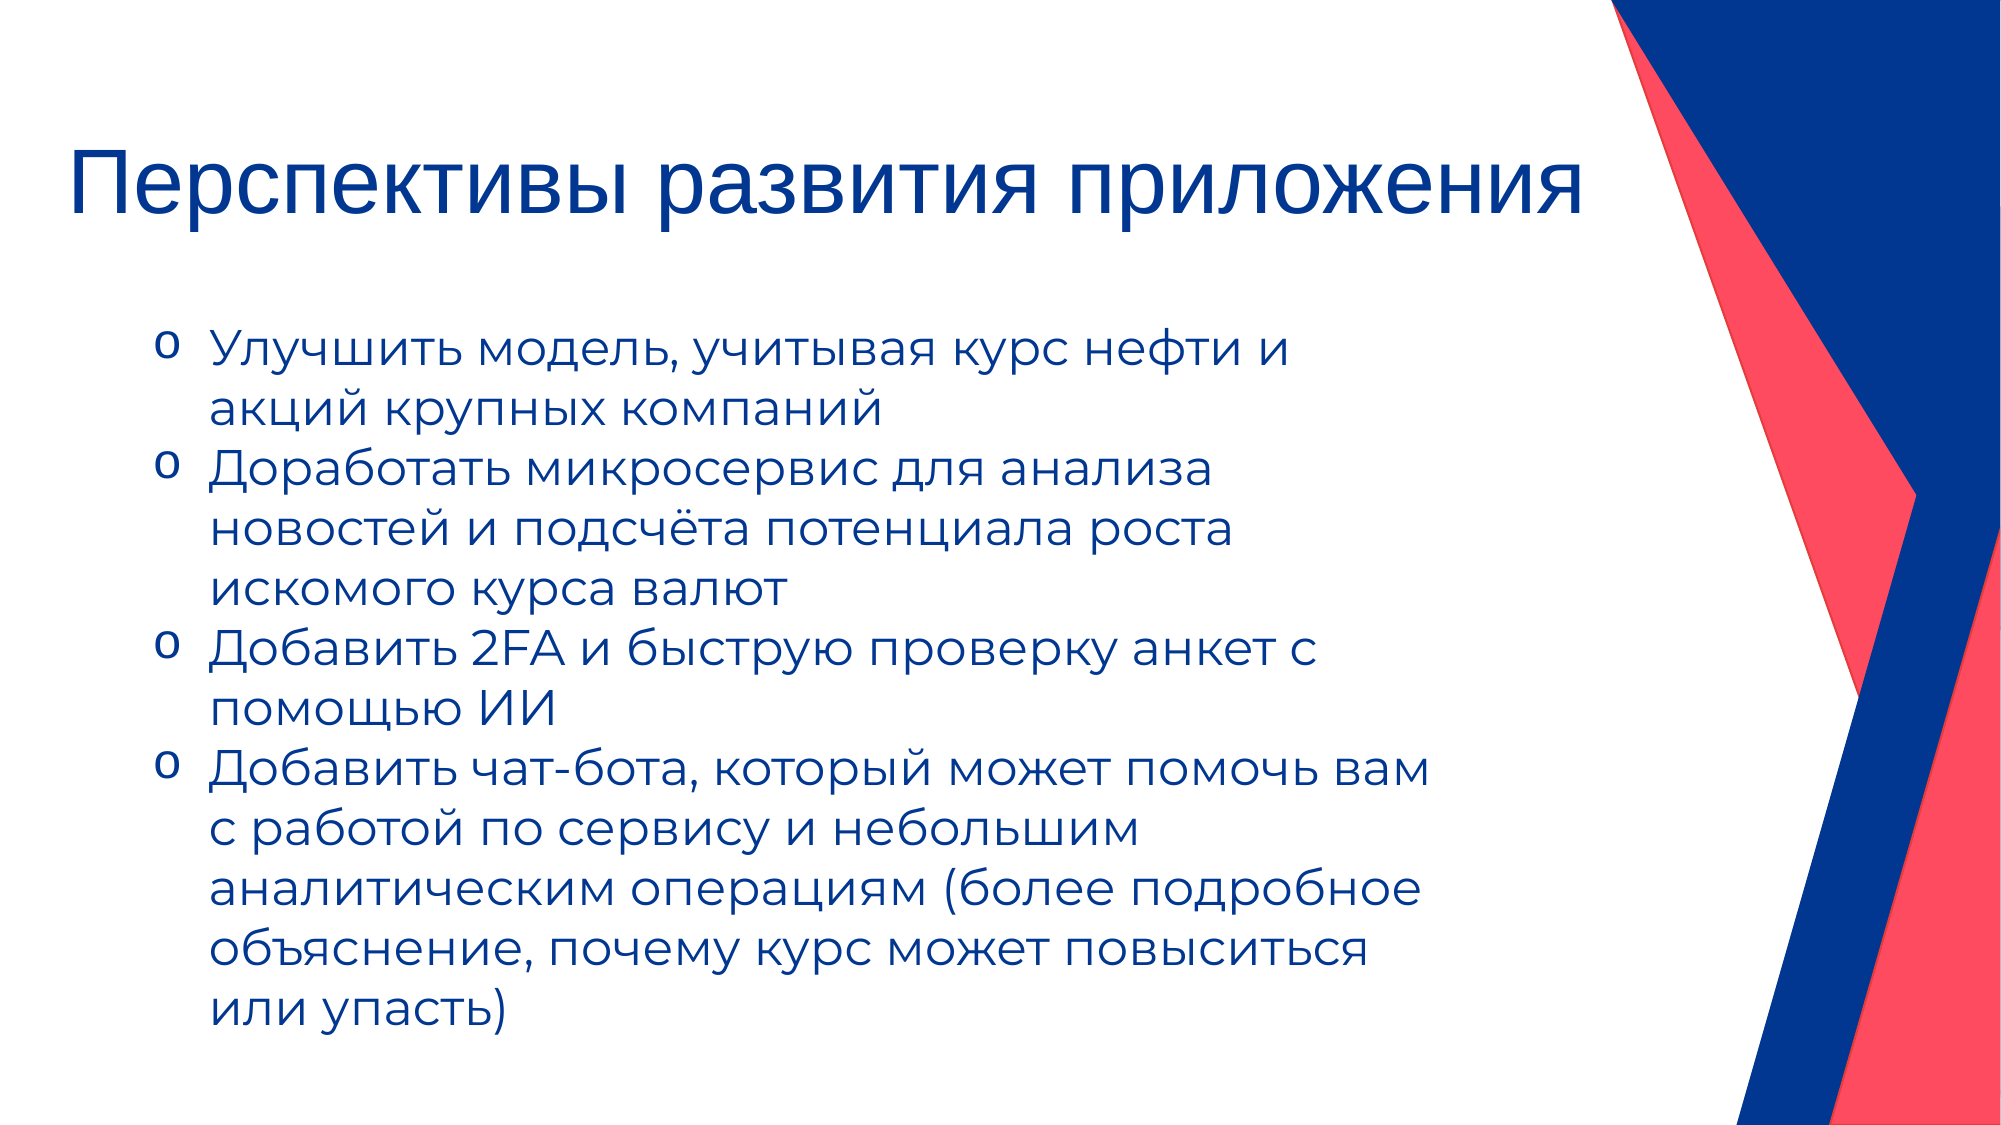

# Перспективы развития приложения
Улучшить модель, учитывая курс нефти и акций крупных компаний
Доработать микросервис для анализа новостей и подсчёта потенциала роста искомого курса валют
Добавить 2FA и быструю проверку анкет с помощью ИИ
Добавить чат-бота, который может помочь вам с работой по сервису и небольшим аналитическим операциям (более подробное объяснение, почему курс может повыситься или упасть)